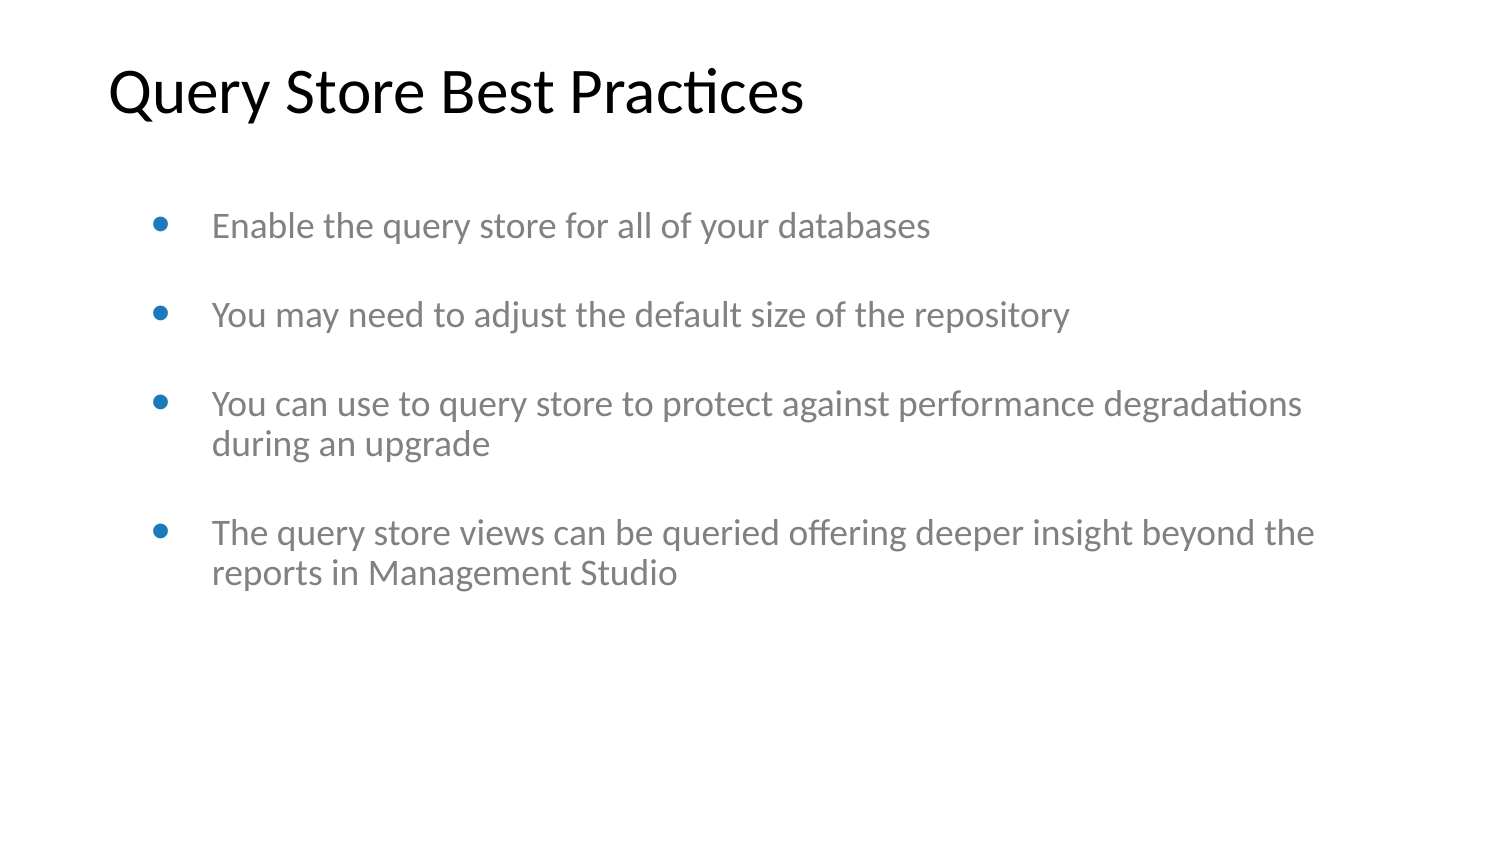

# Query Store Best Practices
Enable the query store for all of your databases
You may need to adjust the default size of the repository
You can use to query store to protect against performance degradations during an upgrade
The query store views can be queried offering deeper insight beyond the reports in Management Studio